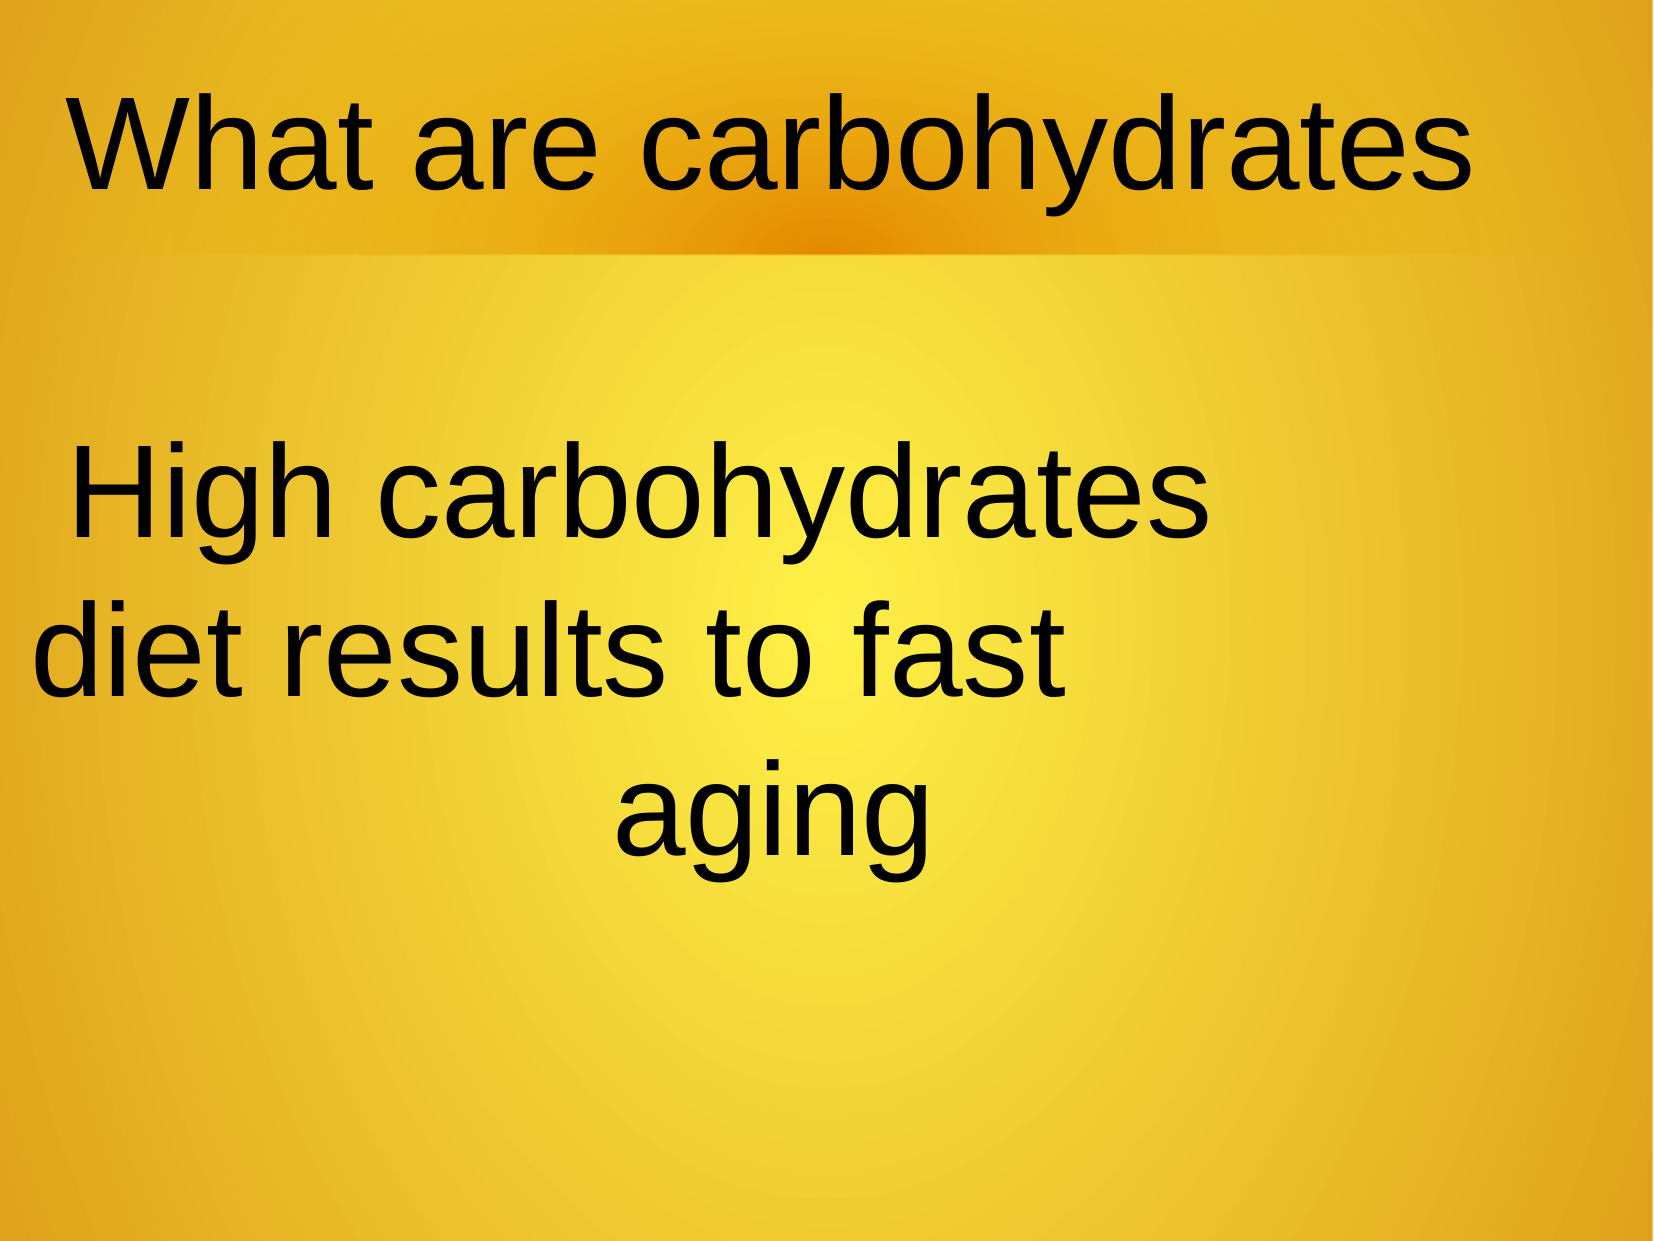

What are carbohydrates

 High carbohydrates
diet results to fast
aging